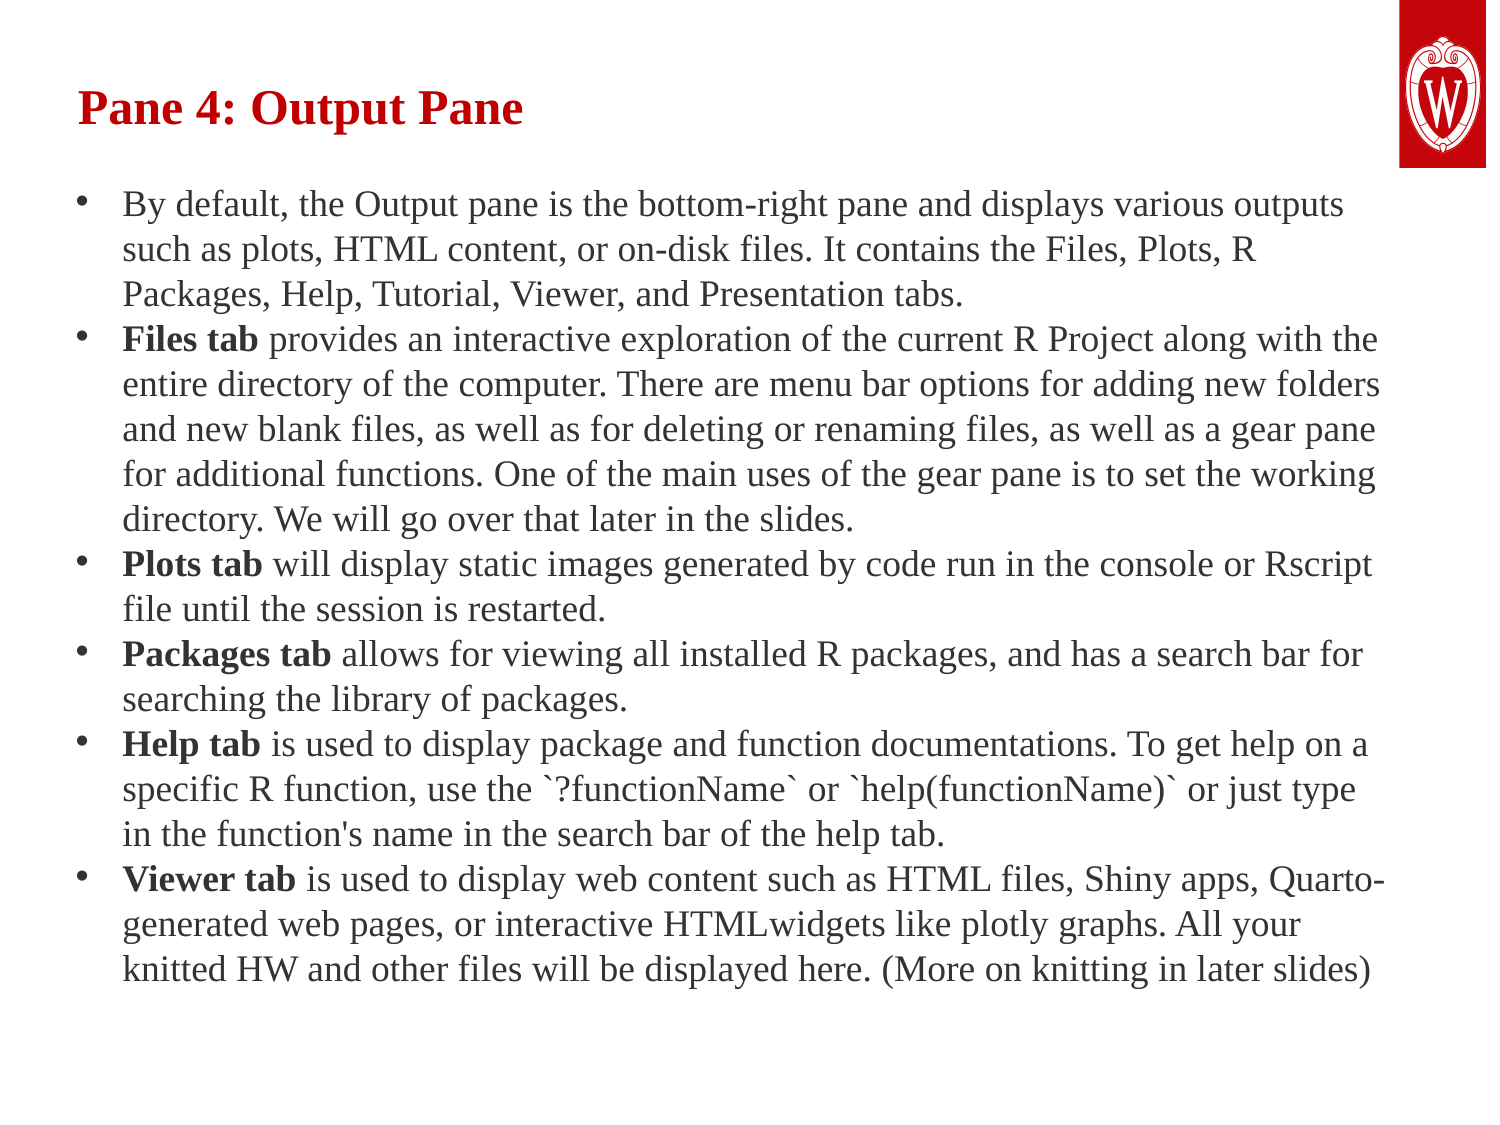

Pane 4: Output Pane
By default, the Output pane is the bottom-right pane and displays various outputs such as plots, HTML content, or on-disk files. It contains the Files, Plots, R Packages, Help, Tutorial, Viewer, and Presentation tabs.
Files tab provides an interactive exploration of the current R Project along with the entire directory of the computer. There are menu bar options for adding new folders and new blank files, as well as for deleting or renaming files, as well as a gear pane for additional functions. One of the main uses of the gear pane is to set the working directory. We will go over that later in the slides.
Plots tab will display static images generated by code run in the console or Rscript file until the session is restarted.
Packages tab allows for viewing all installed R packages, and has a search bar for searching the library of packages.
Help tab is used to display package and function documentations. To get help on a specific R function, use the `?functionName` or `help(functionName)` or just type in the function's name in the search bar of the help tab.
Viewer tab is used to display web content such as HTML files, Shiny apps, Quarto-generated web pages, or interactive HTMLwidgets like plotly graphs. All your knitted HW and other files will be displayed here. (More on knitting in later slides)